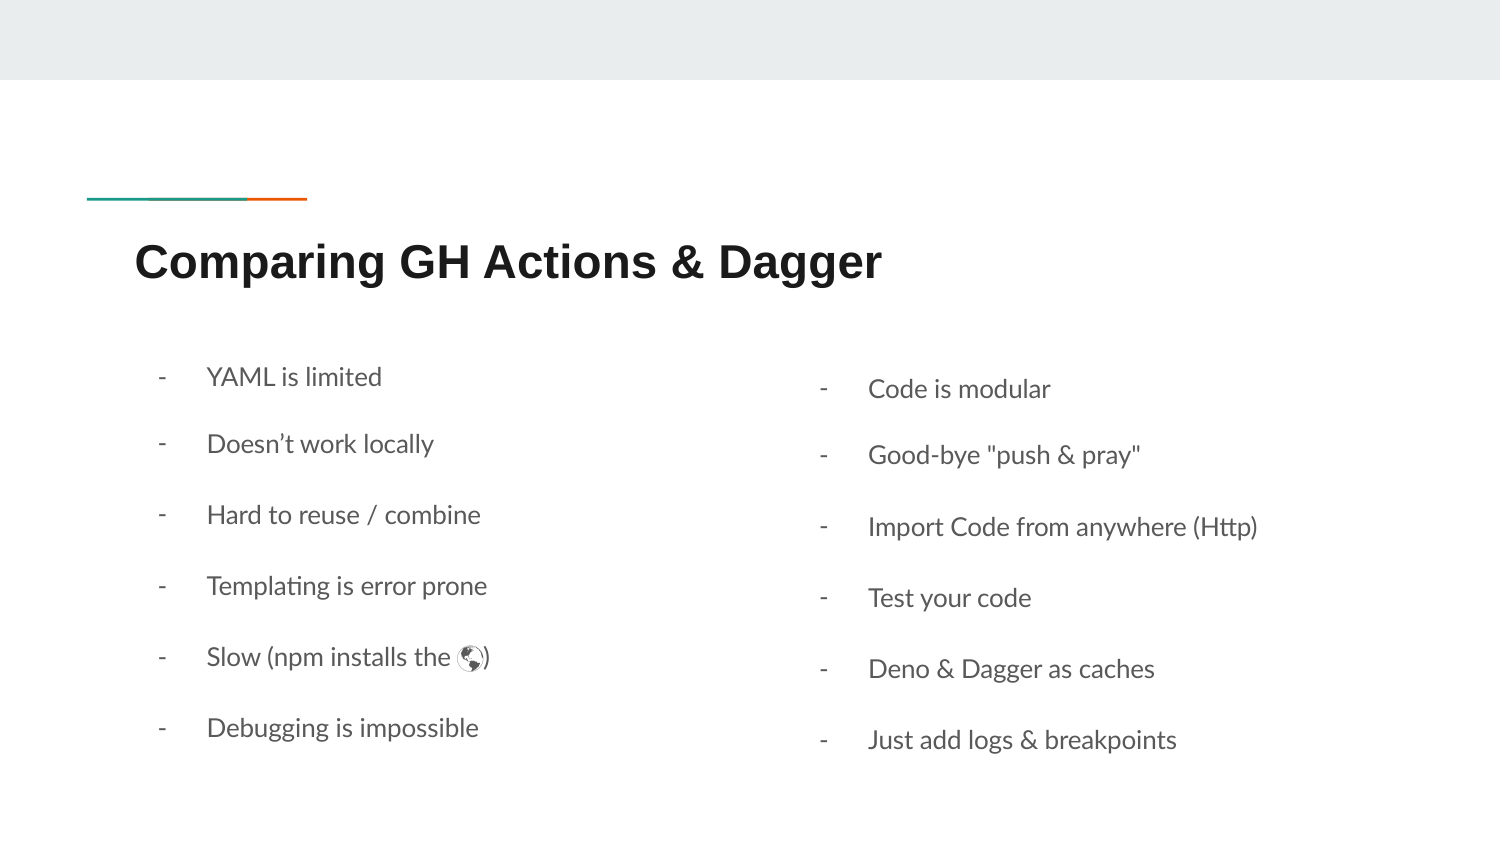

# Comparing GH Actions & Dagger
YAML is limited
Doesn’t work locally
Hard to reuse / combine
Templating is error prone
Slow (npm installs the 🌎)
Debugging is impossible
Code is modular
Good-bye "push & pray"
Import Code from anywhere (Http)
Test your code
Deno & Dagger as caches
Just add logs & breakpoints